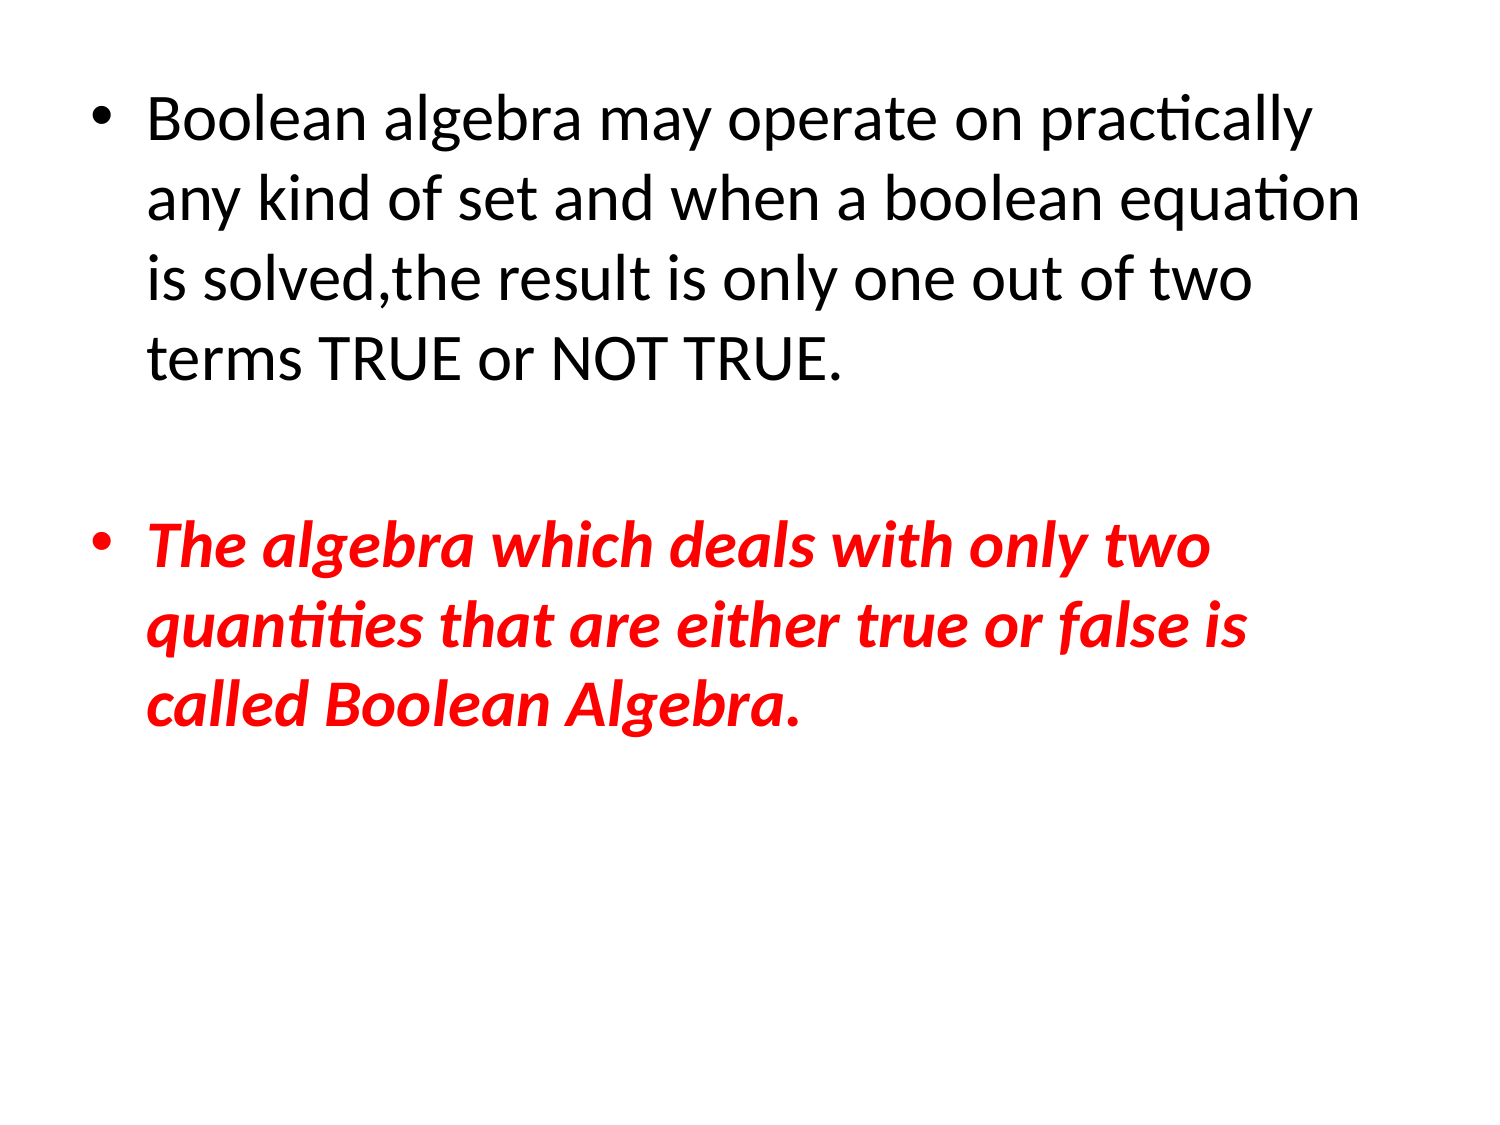

Boolean algebra may operate on practically any kind of set and when a boolean equation is solved,the result is only one out of two terms TRUE or NOT TRUE.

The algebra which deals with only two quantities that are either true or false is called Boolean Algebra.